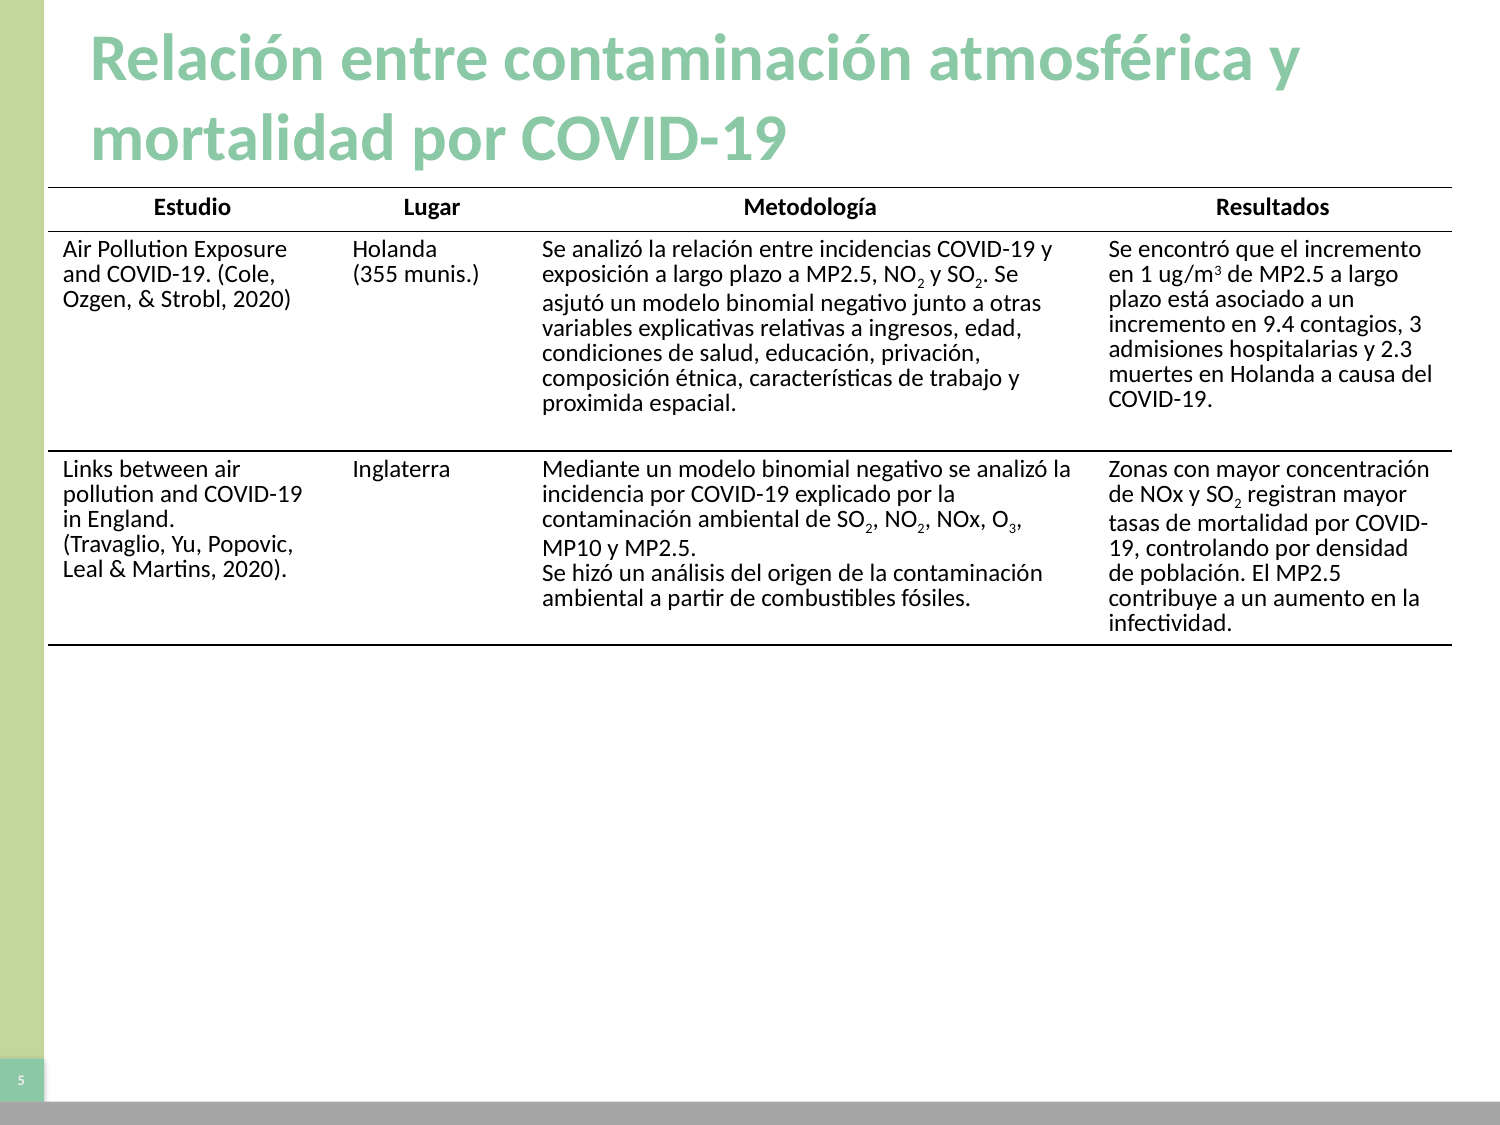

# Relación entre contaminación atmosférica y mortalidad por COVID-19
| Estudio | Lugar | Metodología | Resultados |
| --- | --- | --- | --- |
| Air Pollution Exposure and COVID-19. (Cole, Ozgen, & Strobl, 2020) | Holanda (355 munis.) | Se analizó la relación entre incidencias COVID-19 y exposición a largo plazo a MP2.5, NO2 y SO2. Se asjutó un modelo binomial negativo junto a otras variables explicativas relativas a ingresos, edad, condiciones de salud, educación, privación, composición étnica, características de trabajo y proximida espacial. | Se encontró que el incremento en 1 ug/m3 de MP2.5 a largo plazo está asociado a un incremento en 9.4 contagios, 3 admisiones hospitalarias y 2.3 muertes en Holanda a causa del COVID-19. |
| Links between air pollution and COVID-19 in England. (Travaglio, Yu, Popovic, Leal & Martins, 2020). | Inglaterra | Mediante un modelo binomial negativo se analizó la incidencia por COVID-19 explicado por la contaminación ambiental de SO2, NO2, NOx, O3, MP10 y MP2.5. Se hizó un análisis del origen de la contaminación ambiental a partir de combustibles fósiles. | Zonas con mayor concentración de NOx y SO2 registran mayor tasas de mortalidad por COVID-19, controlando por densidad de población. El MP2.5 contribuye a un aumento en la infectividad. |